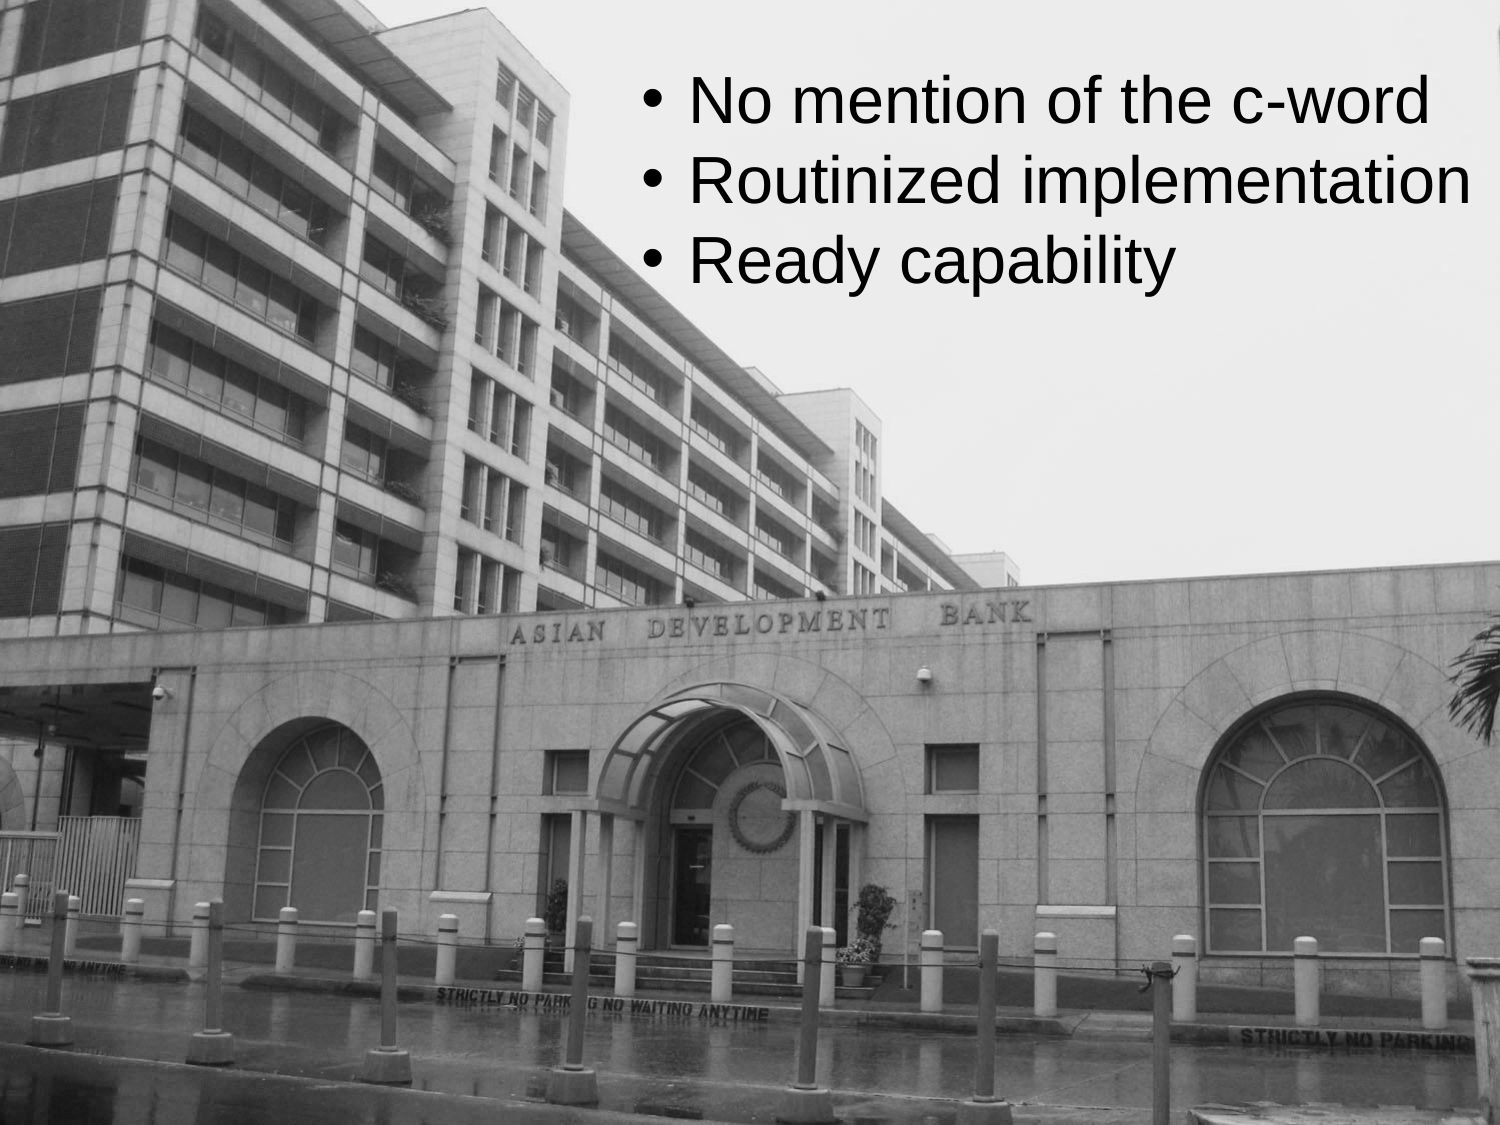

No mention of the c-word
Routinized implementation
Ready capability